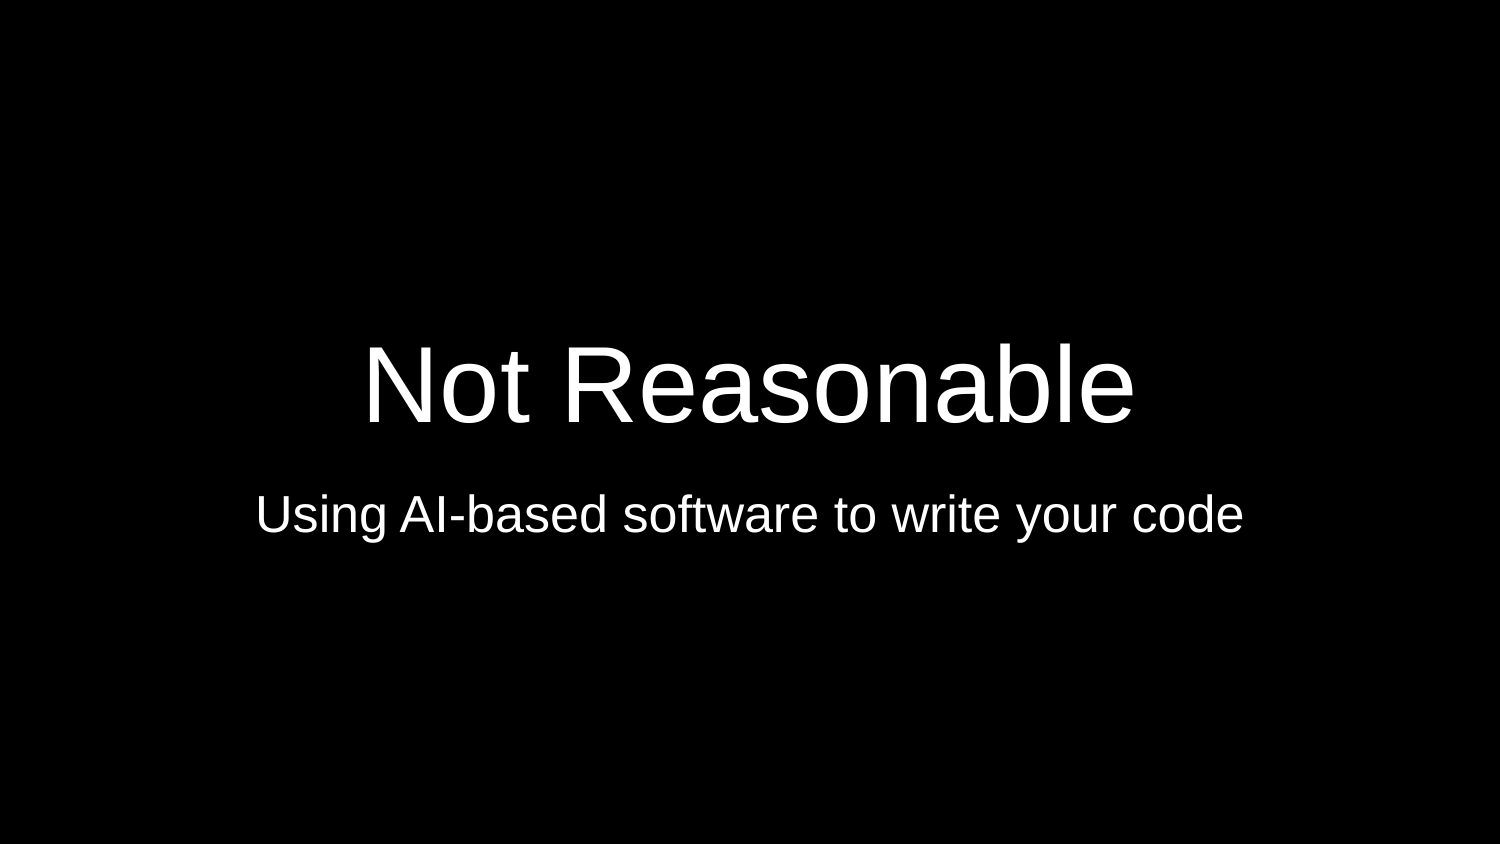

# Not Reasonable
Using AI-based software to write your code